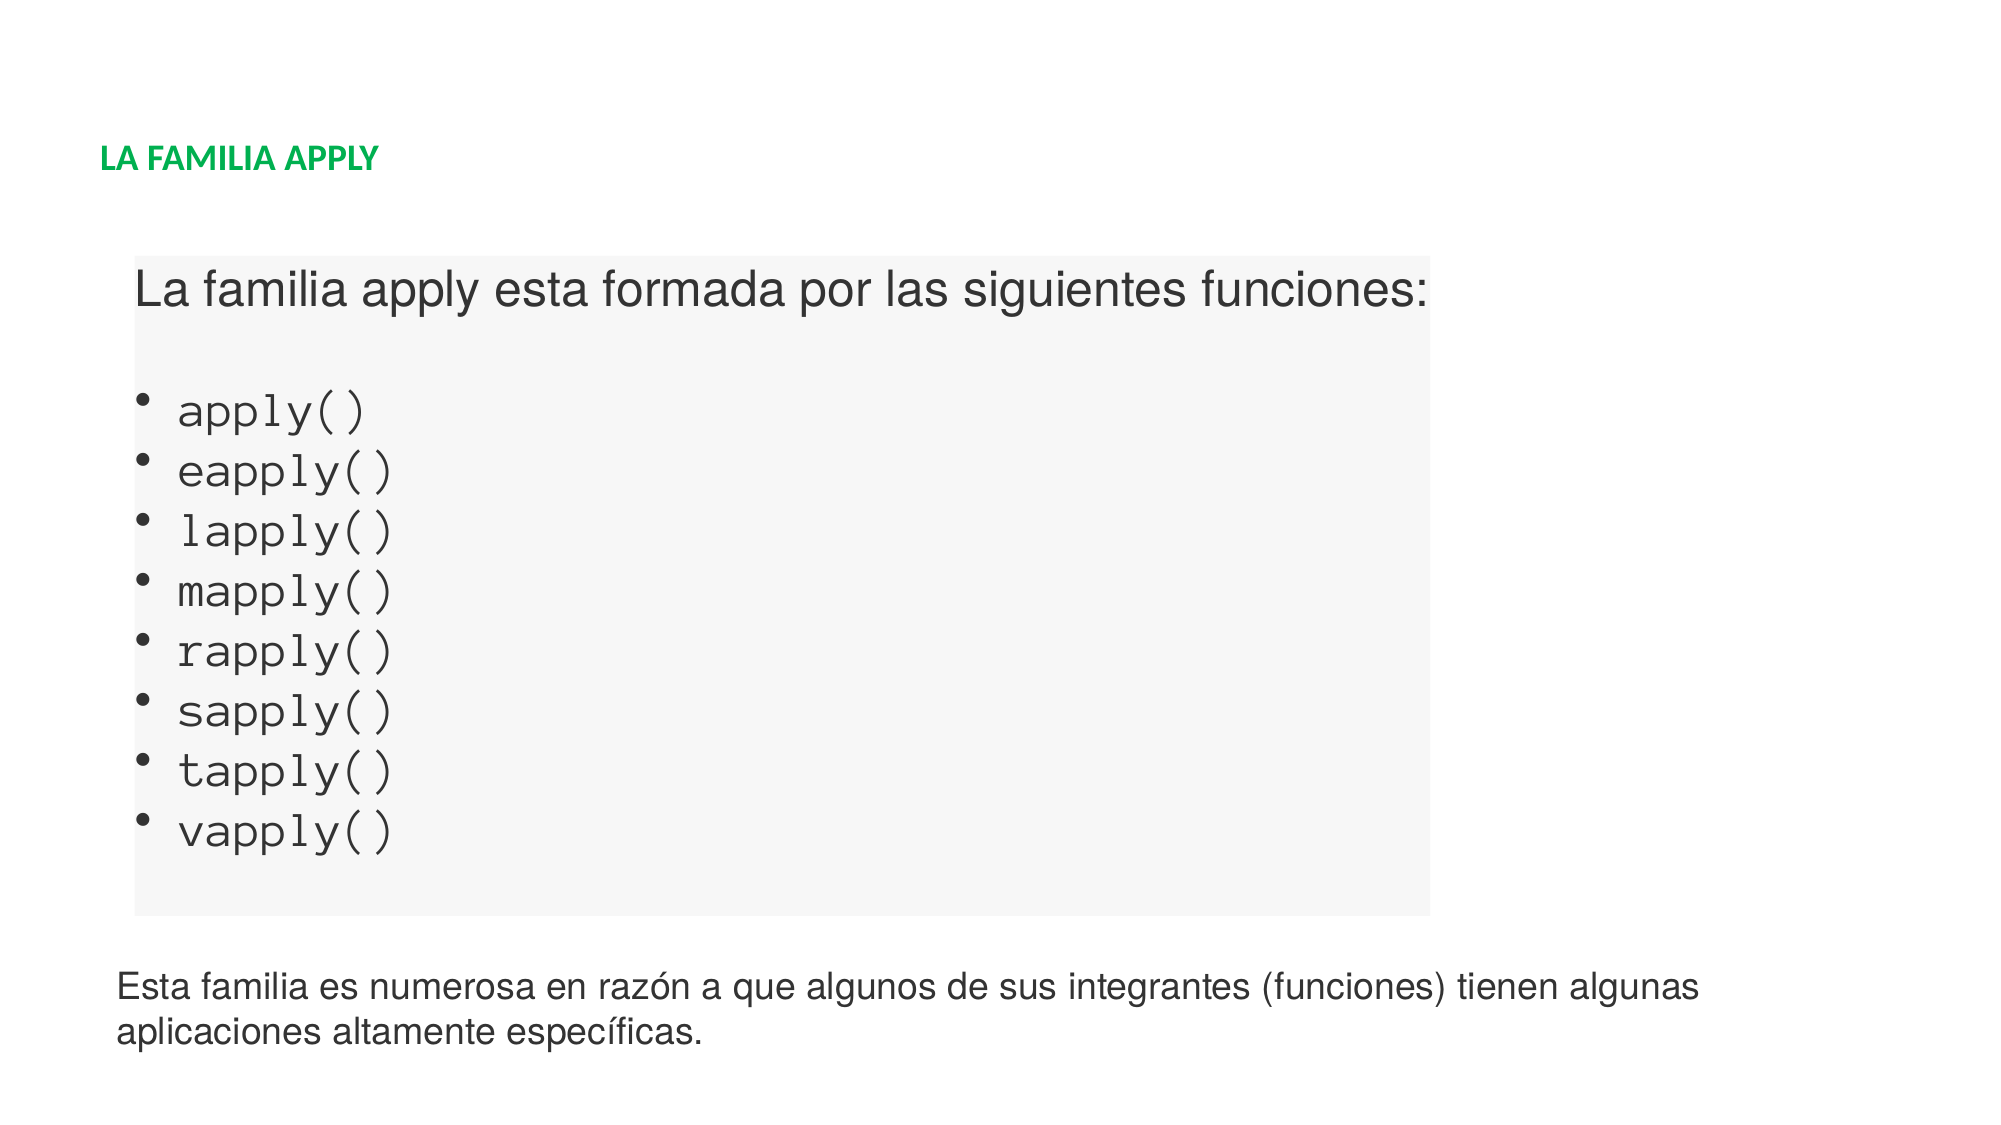

LA FAMILIA APPLY
La familia apply esta formada por las siguientes funciones:

 apply()
 eapply()
 lapply()
 mapply()
 rapply()
 sapply()
 tapply()
 vapply()

Esta familia es numerosa en razón a que algunos de sus integrantes (funciones) tienen algunas aplicaciones altamente específicas.